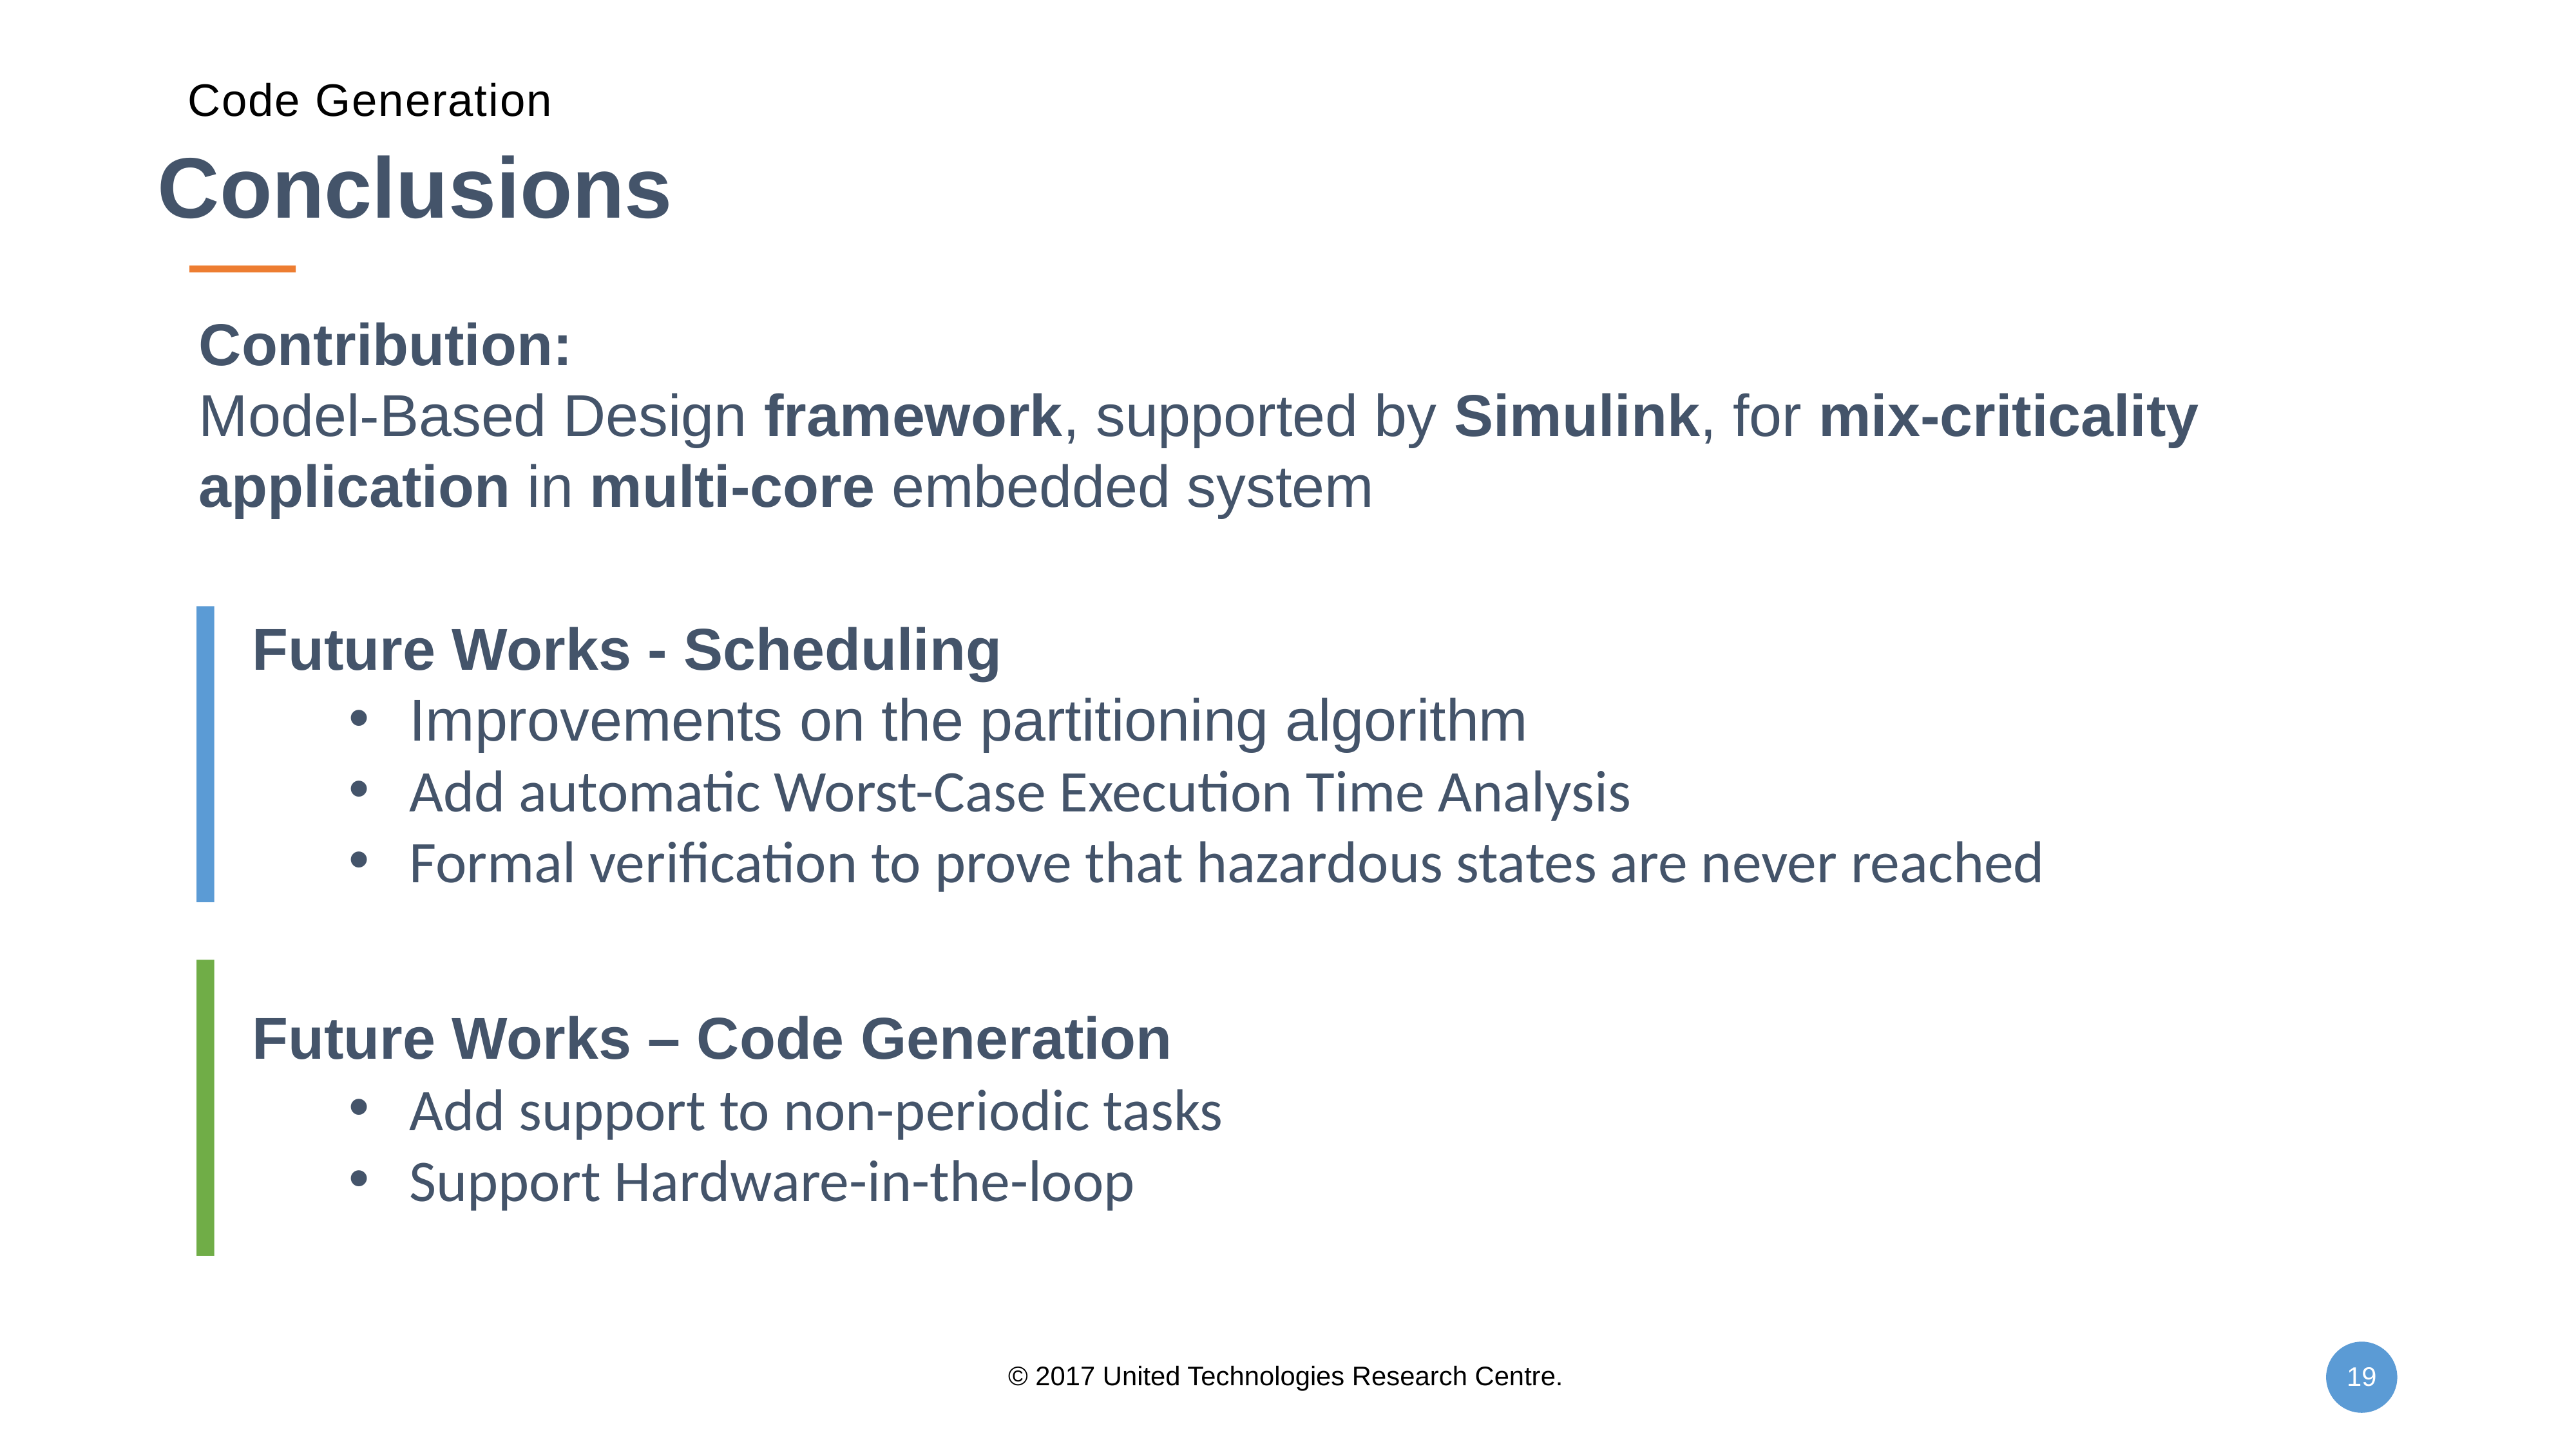

Code Generation
Conclusions

Contribution:
Model-Based Design framework, supported by Simulink, for mix-criticality application in multi-core embedded system

Future Works - Scheduling
Improvements on the partitioning algorithm
Add automatic Worst-Case Execution Time Analysis
Formal verification to prove that hazardous states are never reached

Future Works – Code Generation
Add support to non-periodic tasks
Support Hardware-in-the-loop